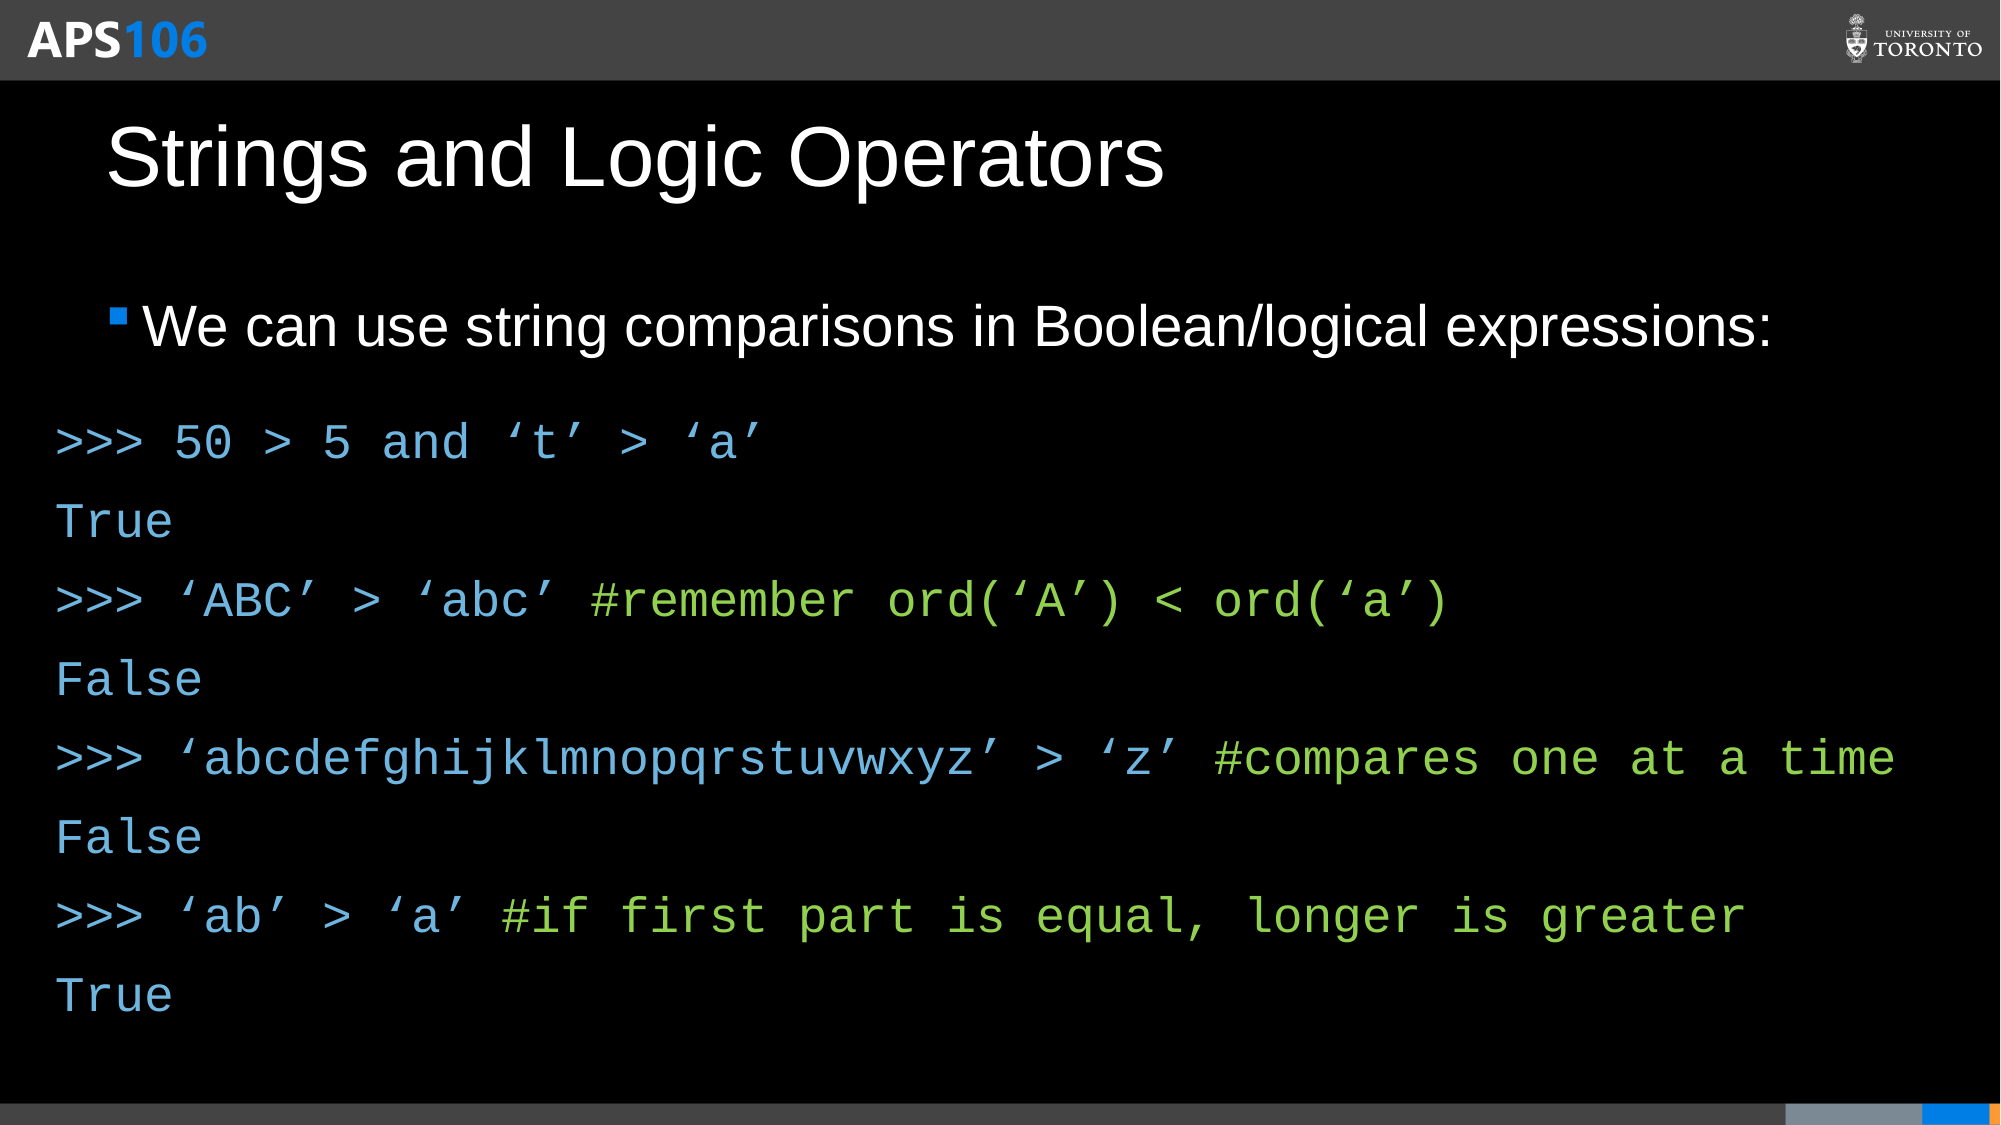

# Strings and Logic Operators
We can use string comparisons in Boolean/logical expressions:
>>> 50 > 5 and ‘t’ > ‘a’
True
>>> ‘ABC’ > ‘abc’ #remember ord(‘A’) < ord(‘a’)
False
>>> ‘abcdefghijklmnopqrstuvwxyz’ > ‘z’ #compares one at a time
False
>>> ‘ab’ > ‘a’ #if first part is equal, longer is greater
True